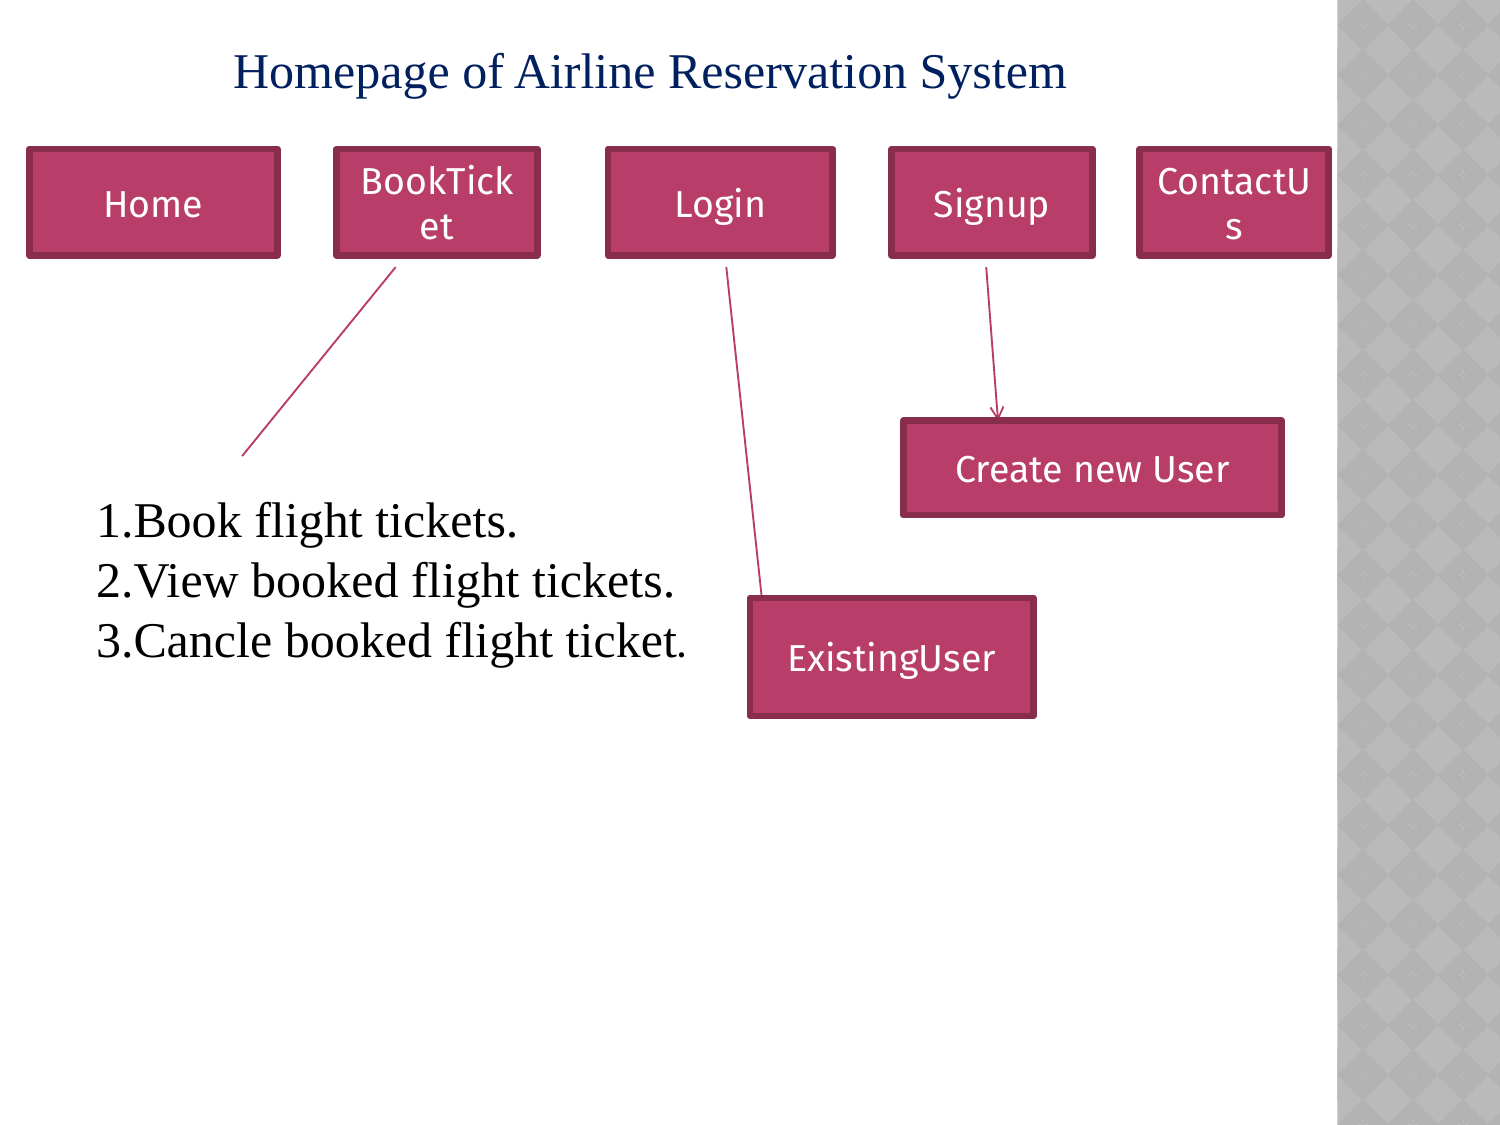

Homepage of Airline Reservation System
Home
BookTicket
Login
Signup
ContactUs
Create new User
1.Book flight tickets.
2.View booked flight tickets.
3.Cancle booked flight ticket.
ExistingUser